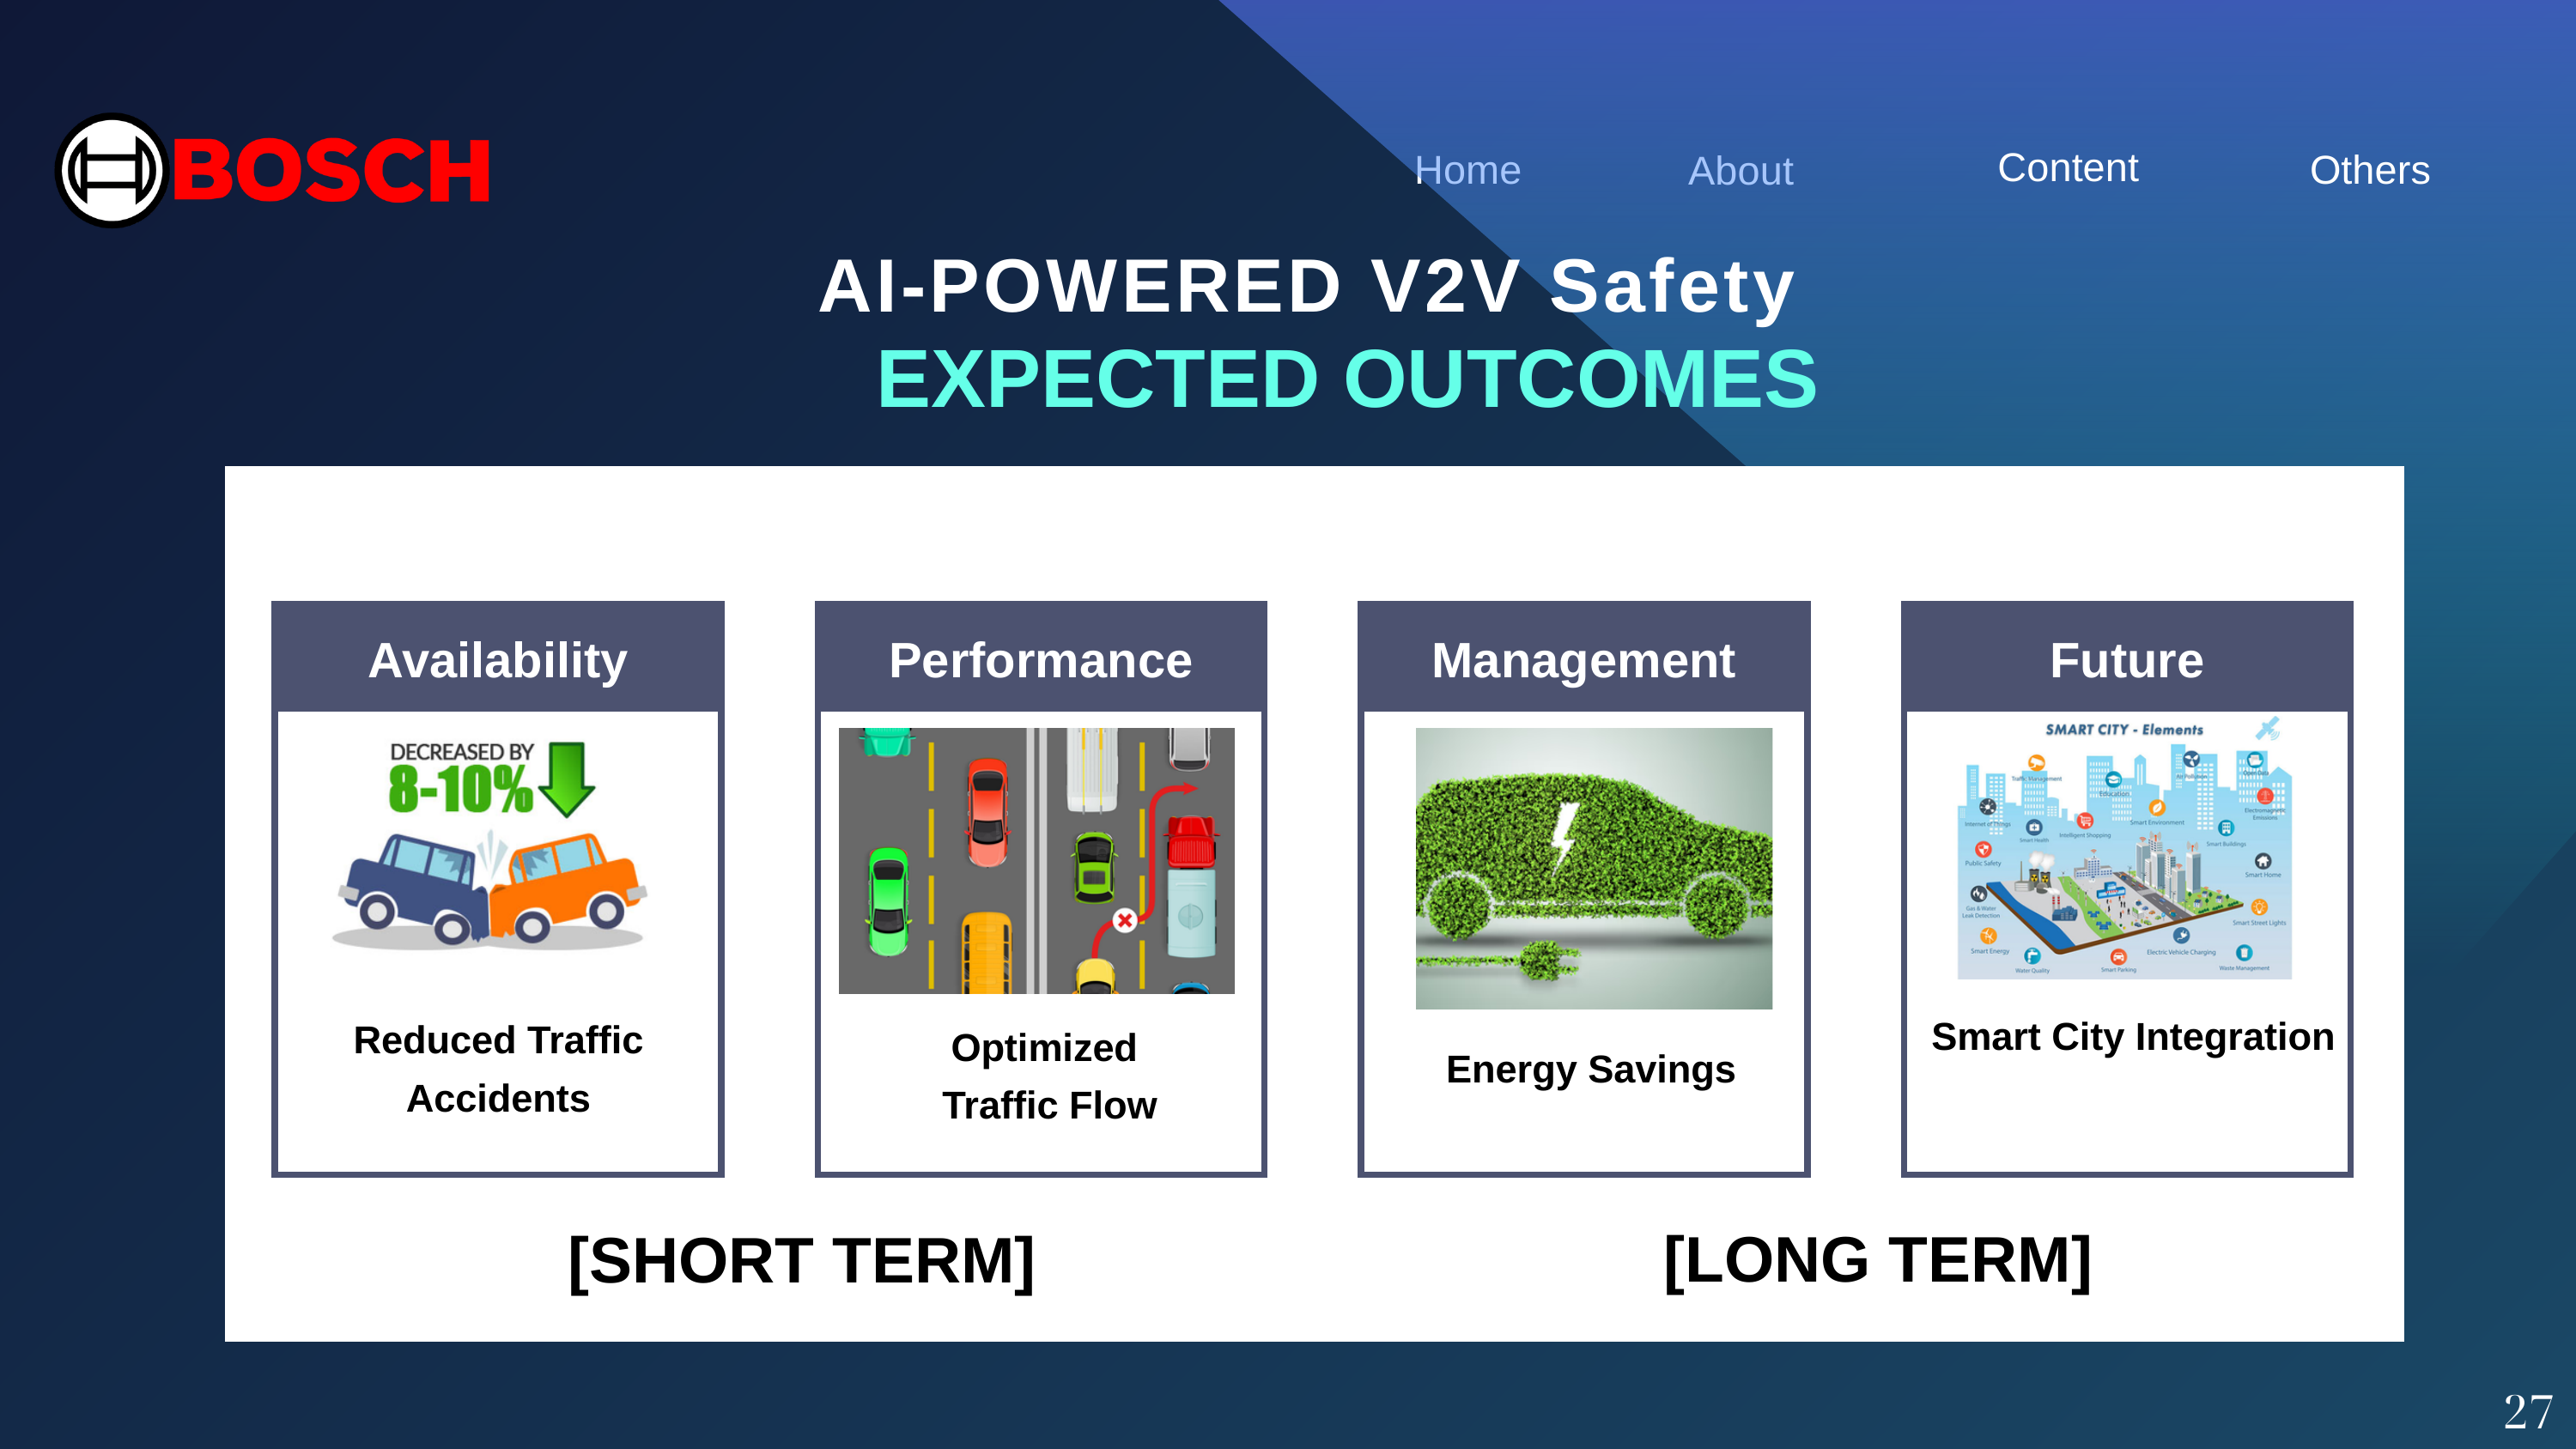

Content
Home
Others
About
AI-POWERED V2V Safety

EXPECTED OUTCOMES

Availability
Performance
Management
Future

Smart City Integration

Reduced Traffic Accidents

Optimized
Traffic Flow
Energy Savings
[LONG TERM]
[SHORT TERM]
27